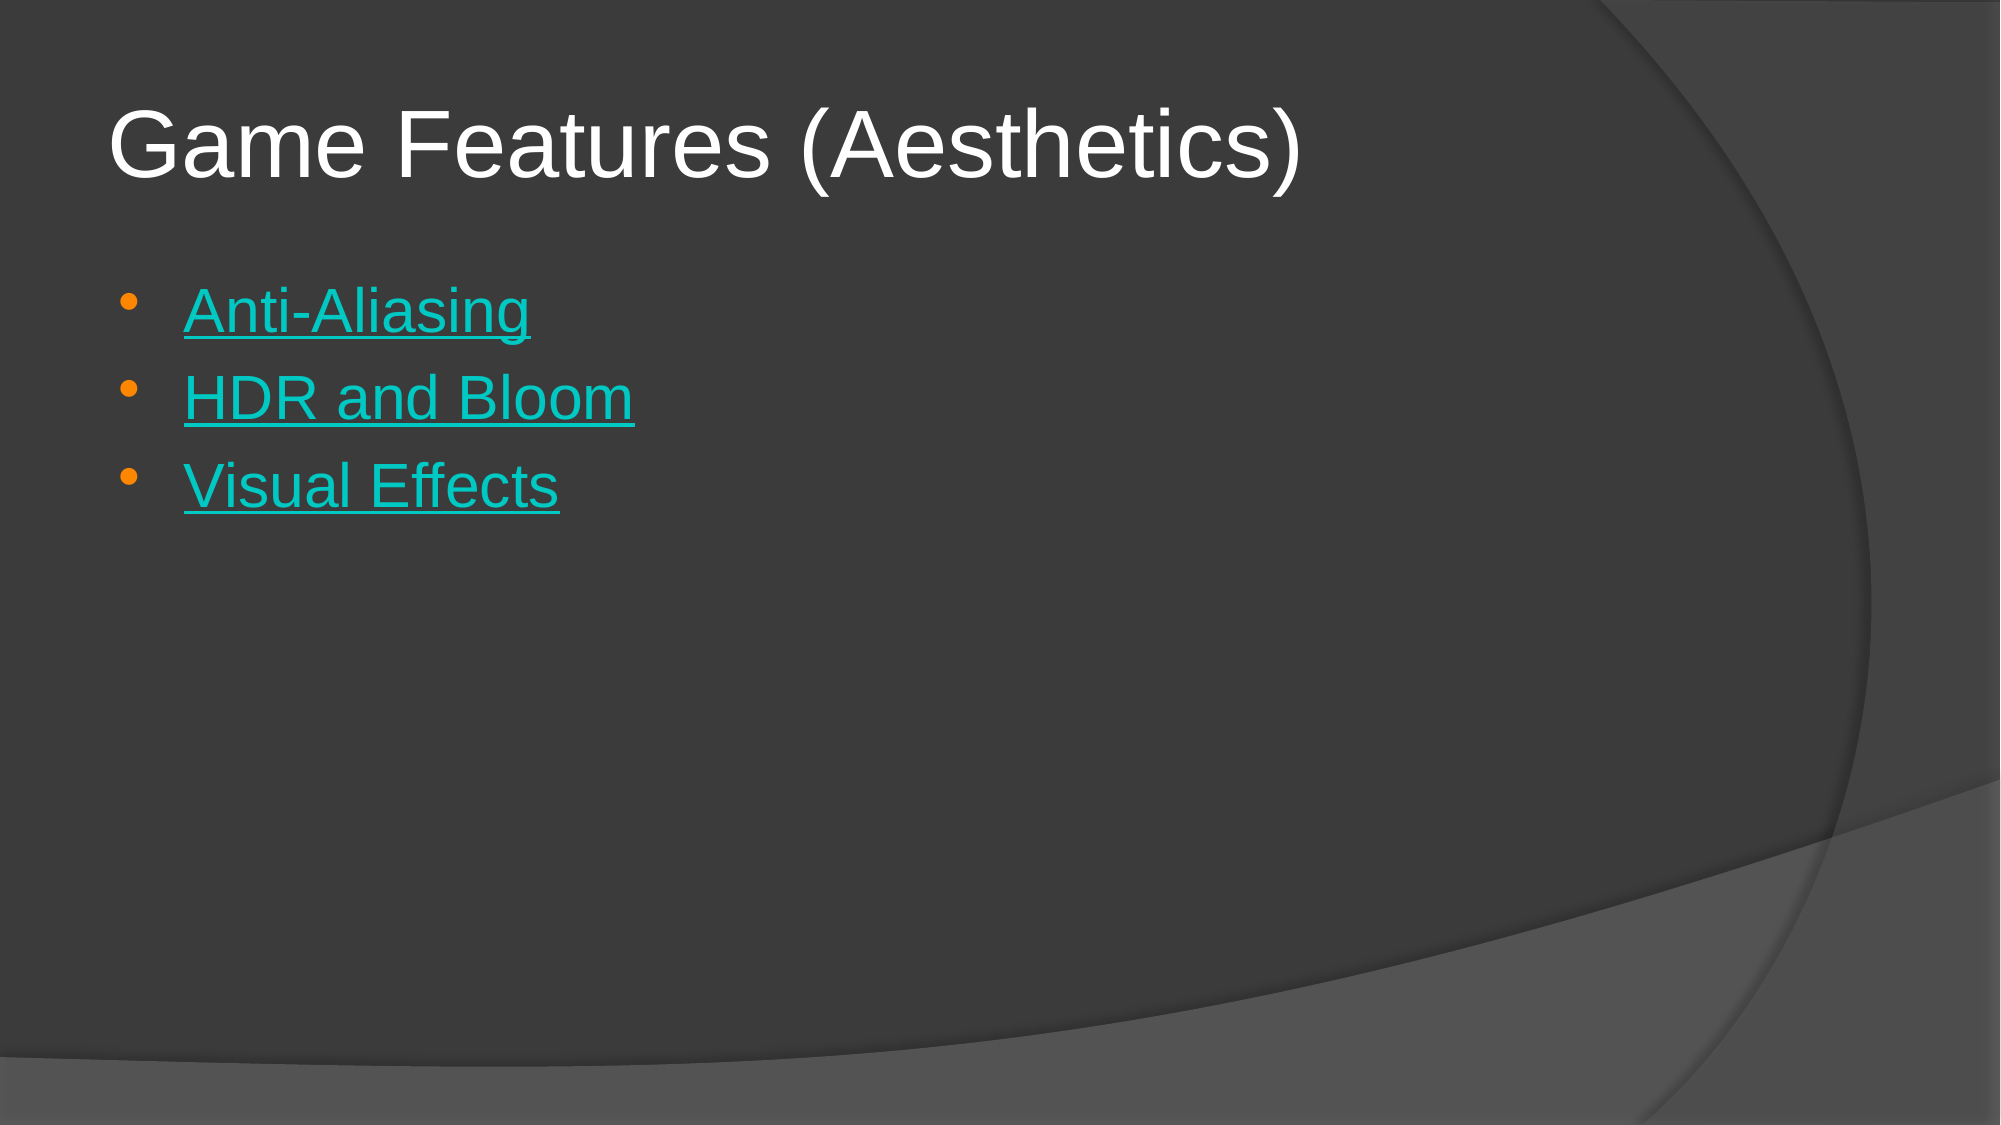

# Game Features (Aesthetics)
Anti-Aliasing
HDR and Bloom
Visual Effects